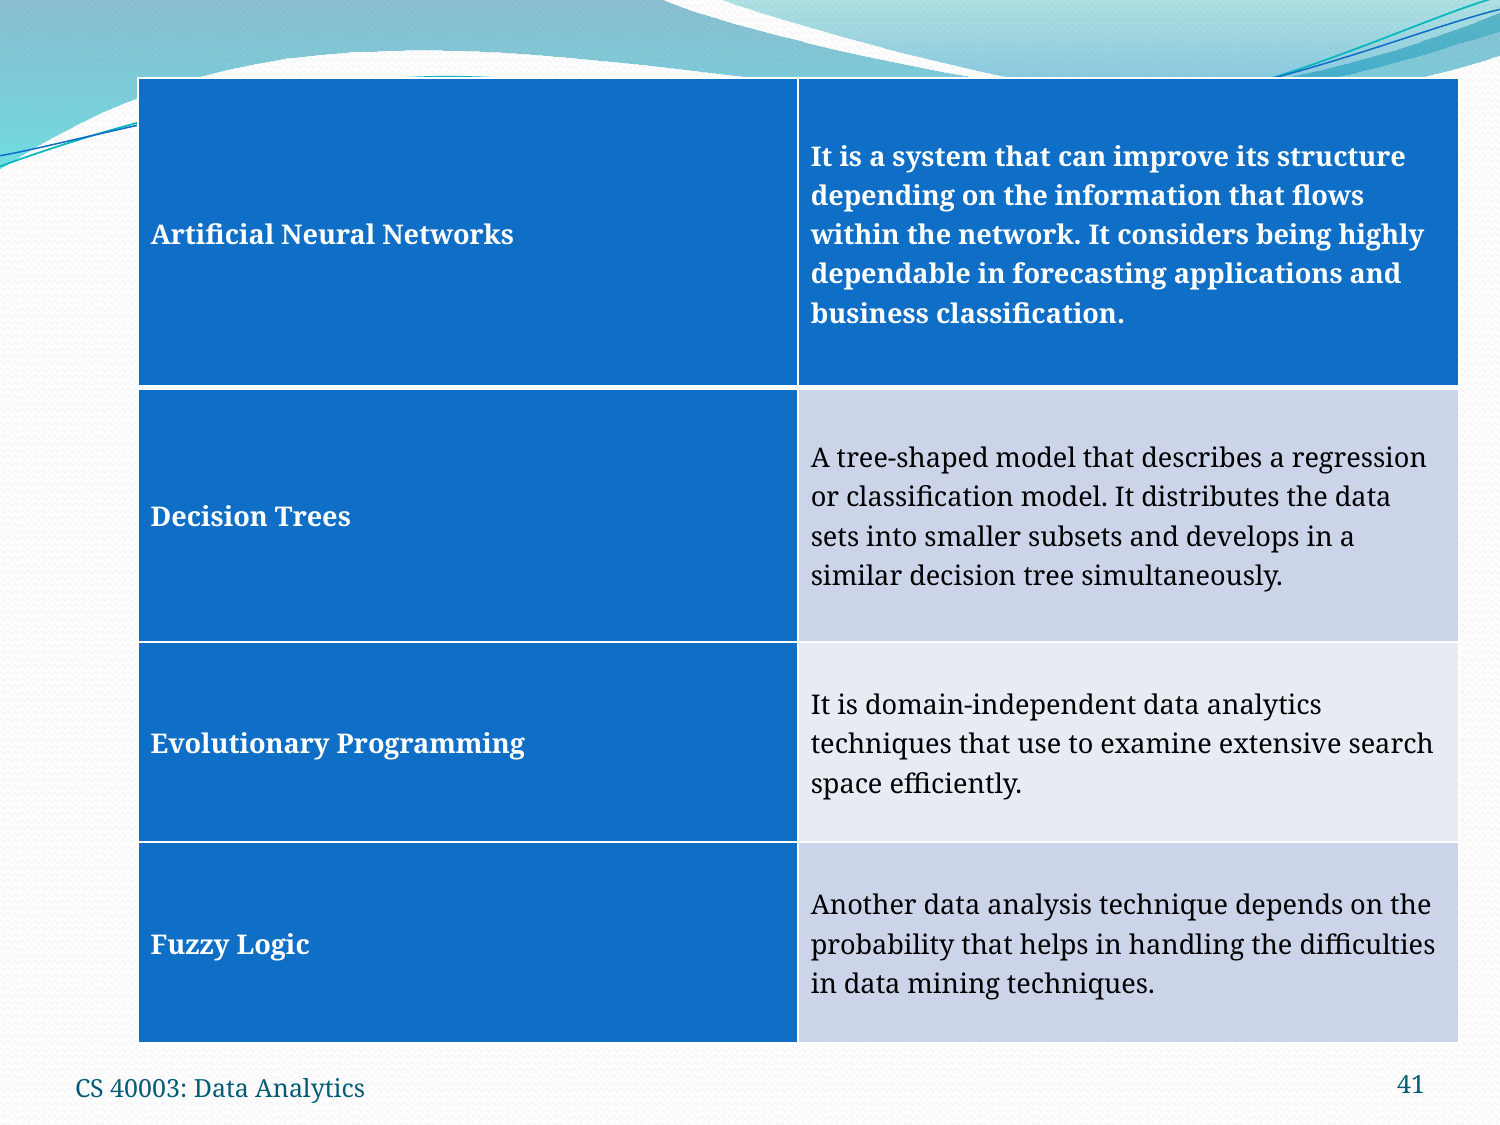

| Artificial Neural Networks | It is a system that can improve its structure depending on the information that flows within the network. It considers being highly dependable in forecasting applications and business classification. |
| --- | --- |
| Decision Trees | A tree-shaped model that describes a regression or classification model. It distributes the data sets into smaller subsets and develops in a similar decision tree simultaneously. |
| Evolutionary Programming | It is domain-independent data analytics techniques that use to examine extensive search space efficiently. |
| Fuzzy Logic | Another data analysis technique depends on the probability that helps in handling the difficulties in data mining techniques. |
CS 40003: Data Analytics
41